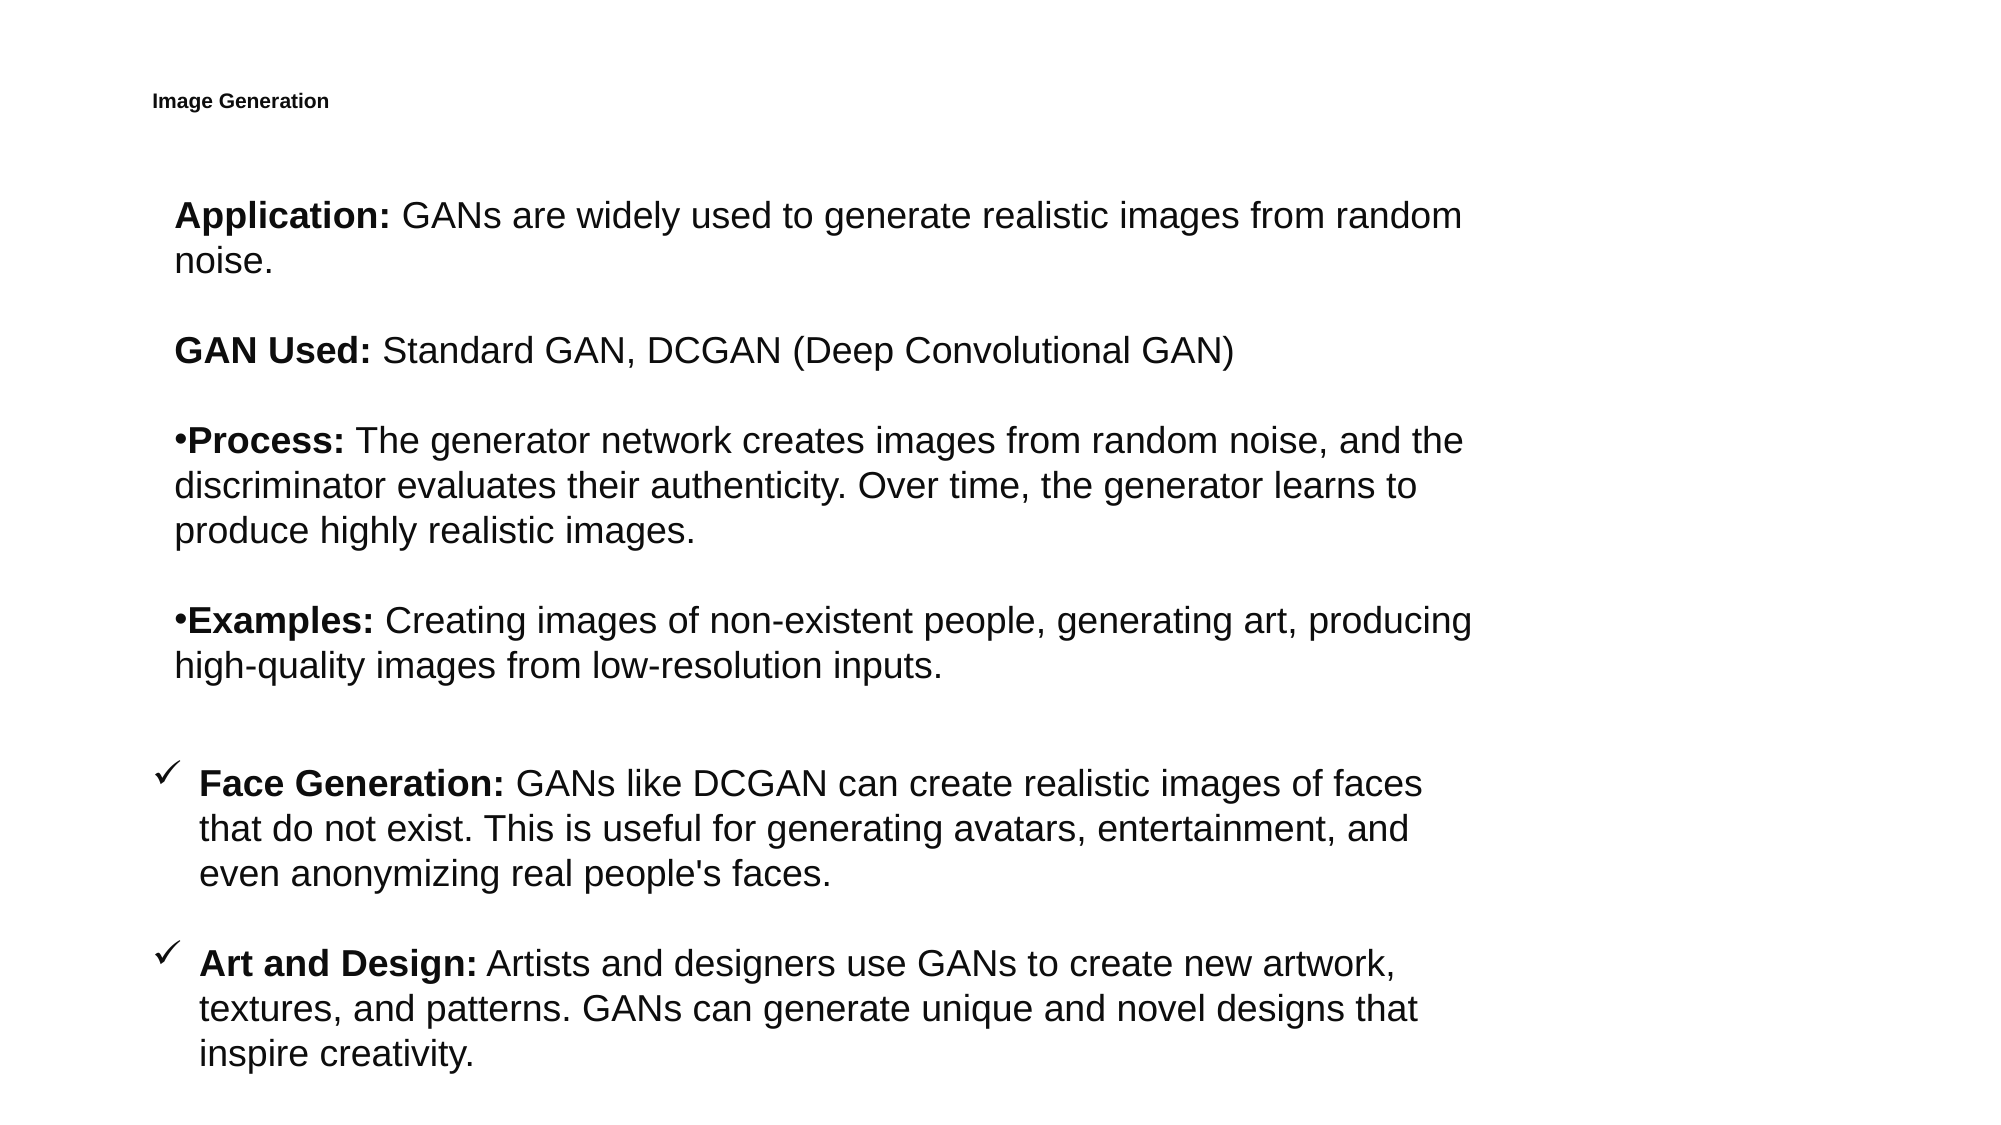

# Image Generation
Application: GANs are widely used to generate realistic images from random noise.

GAN Used: Standard GAN, DCGAN (Deep Convolutional GAN)

Process: The generator network creates images from random noise, and the discriminator evaluates their authenticity. Over time, the generator learns to produce highly realistic images.

Examples: Creating images of non-existent people, generating art, producing high-quality images from low-resolution inputs.
Face Generation: GANs like DCGAN can create realistic images of faces that do not exist. This is useful for generating avatars, entertainment, and even anonymizing real people's faces.

Art and Design: Artists and designers use GANs to create new artwork, textures, and patterns. GANs can generate unique and novel designs that inspire creativity.